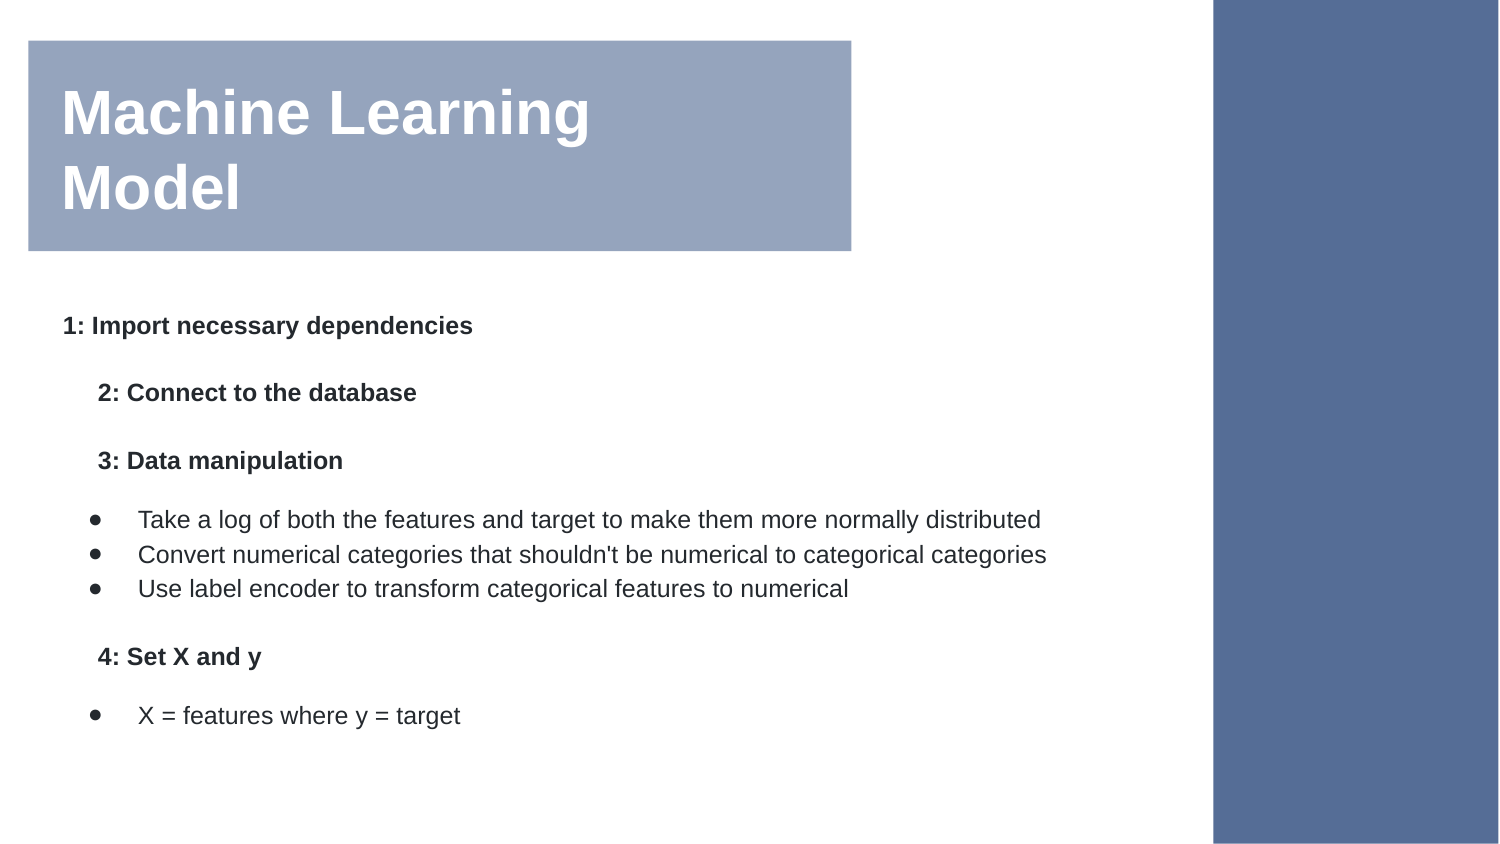

# Machine Learning Model
1: Import necessary dependencies
     2: Connect to the database
     3: Data manipulation
Take a log of both the features and target to make them more normally distributed
Convert numerical categories that shouldn't be numerical to categorical categories
Use label encoder to transform categorical features to numerical
     4: Set X and y
X = features where y = target